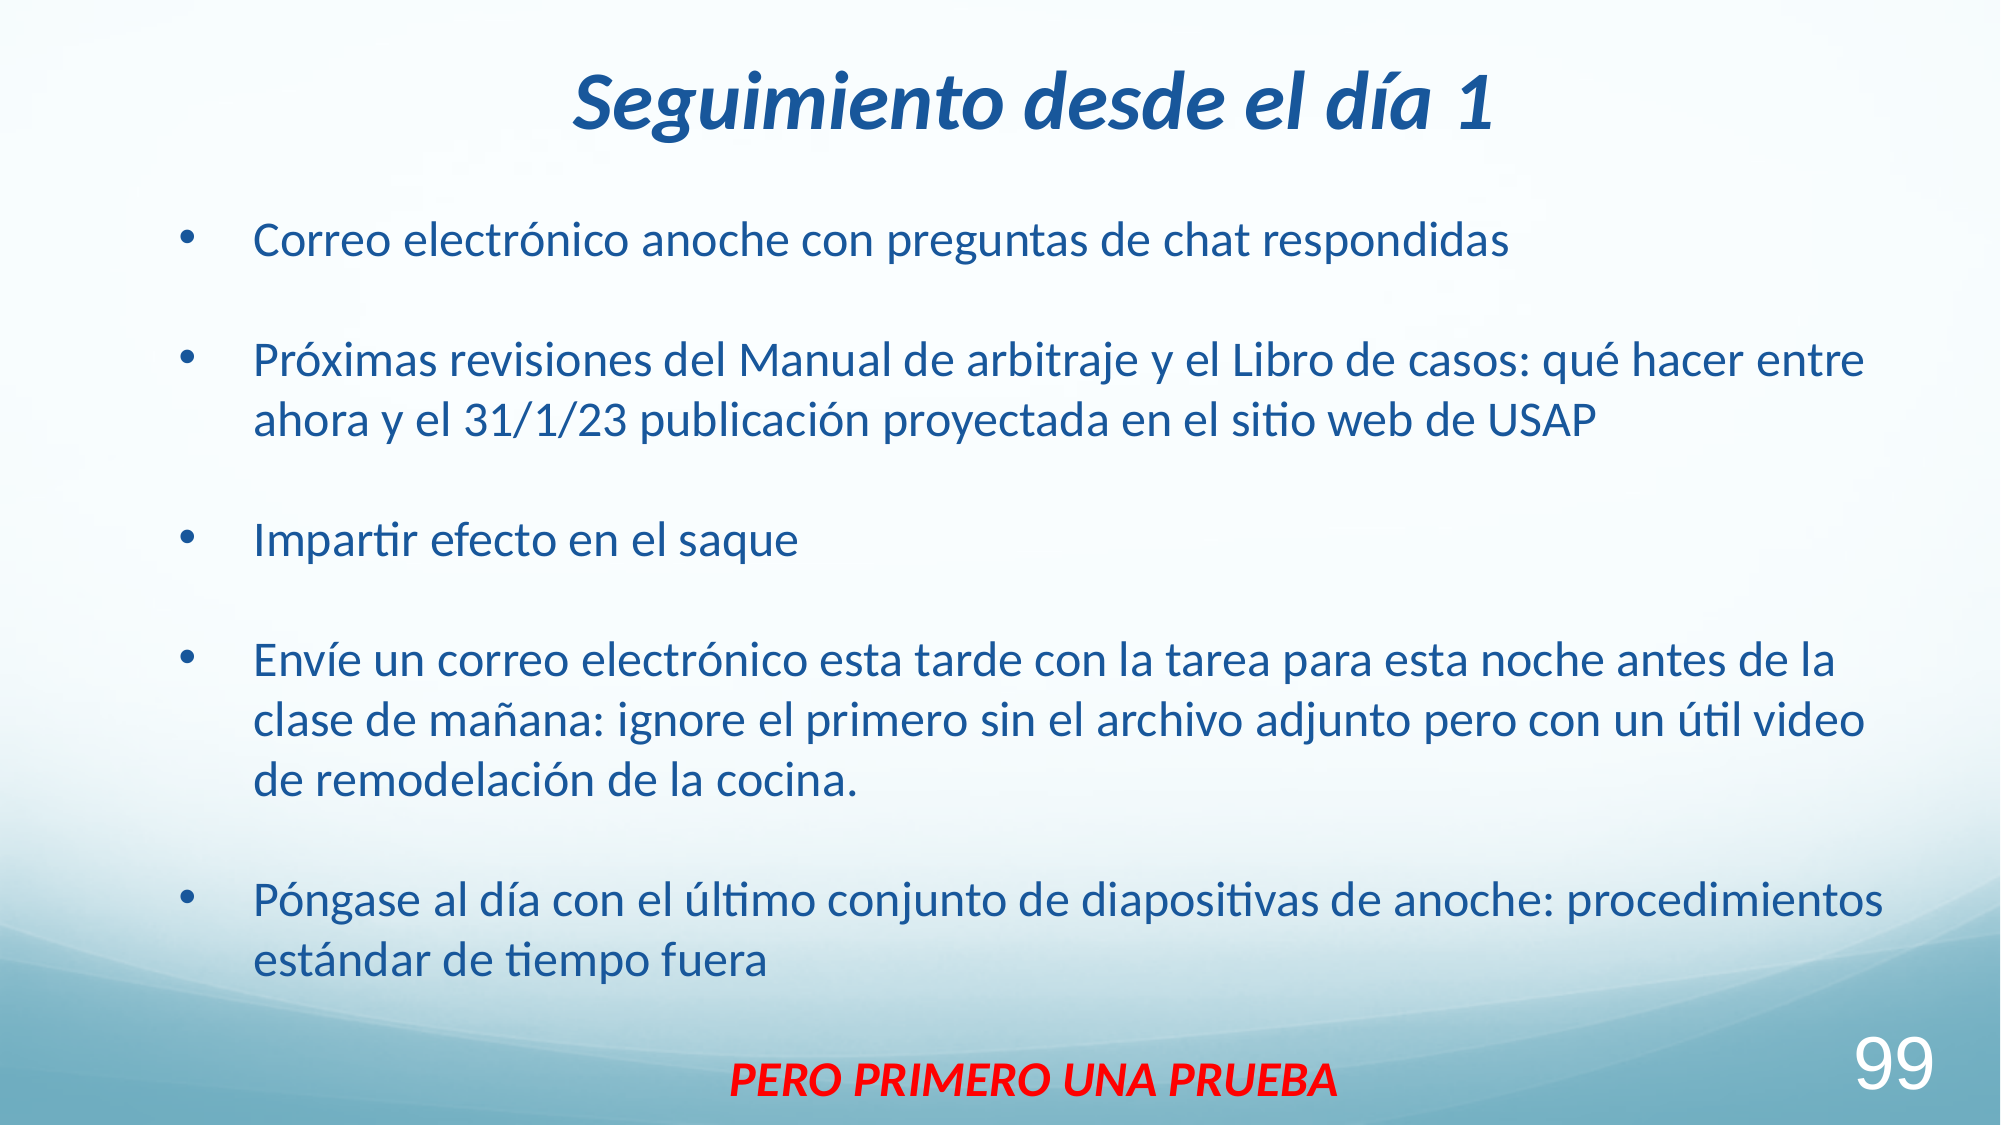

Seguimiento desde el día 1

Correo electrónico anoche con preguntas de chat respondidas

Próximas revisiones del Manual de arbitraje y el Libro de casos: qué hacer entre ahora y el 31/1/23 publicación proyectada en el sitio web de USAP

Impartir efecto en el saque

Envíe un correo electrónico esta tarde con la tarea para esta noche antes de la clase de mañana: ignore el primero sin el archivo adjunto pero con un útil video de remodelación de la cocina.

Póngase al día con el último conjunto de diapositivas de anoche: procedimientos estándar de tiempo fuera

PERO PRIMERO UNA PRUEBA

99